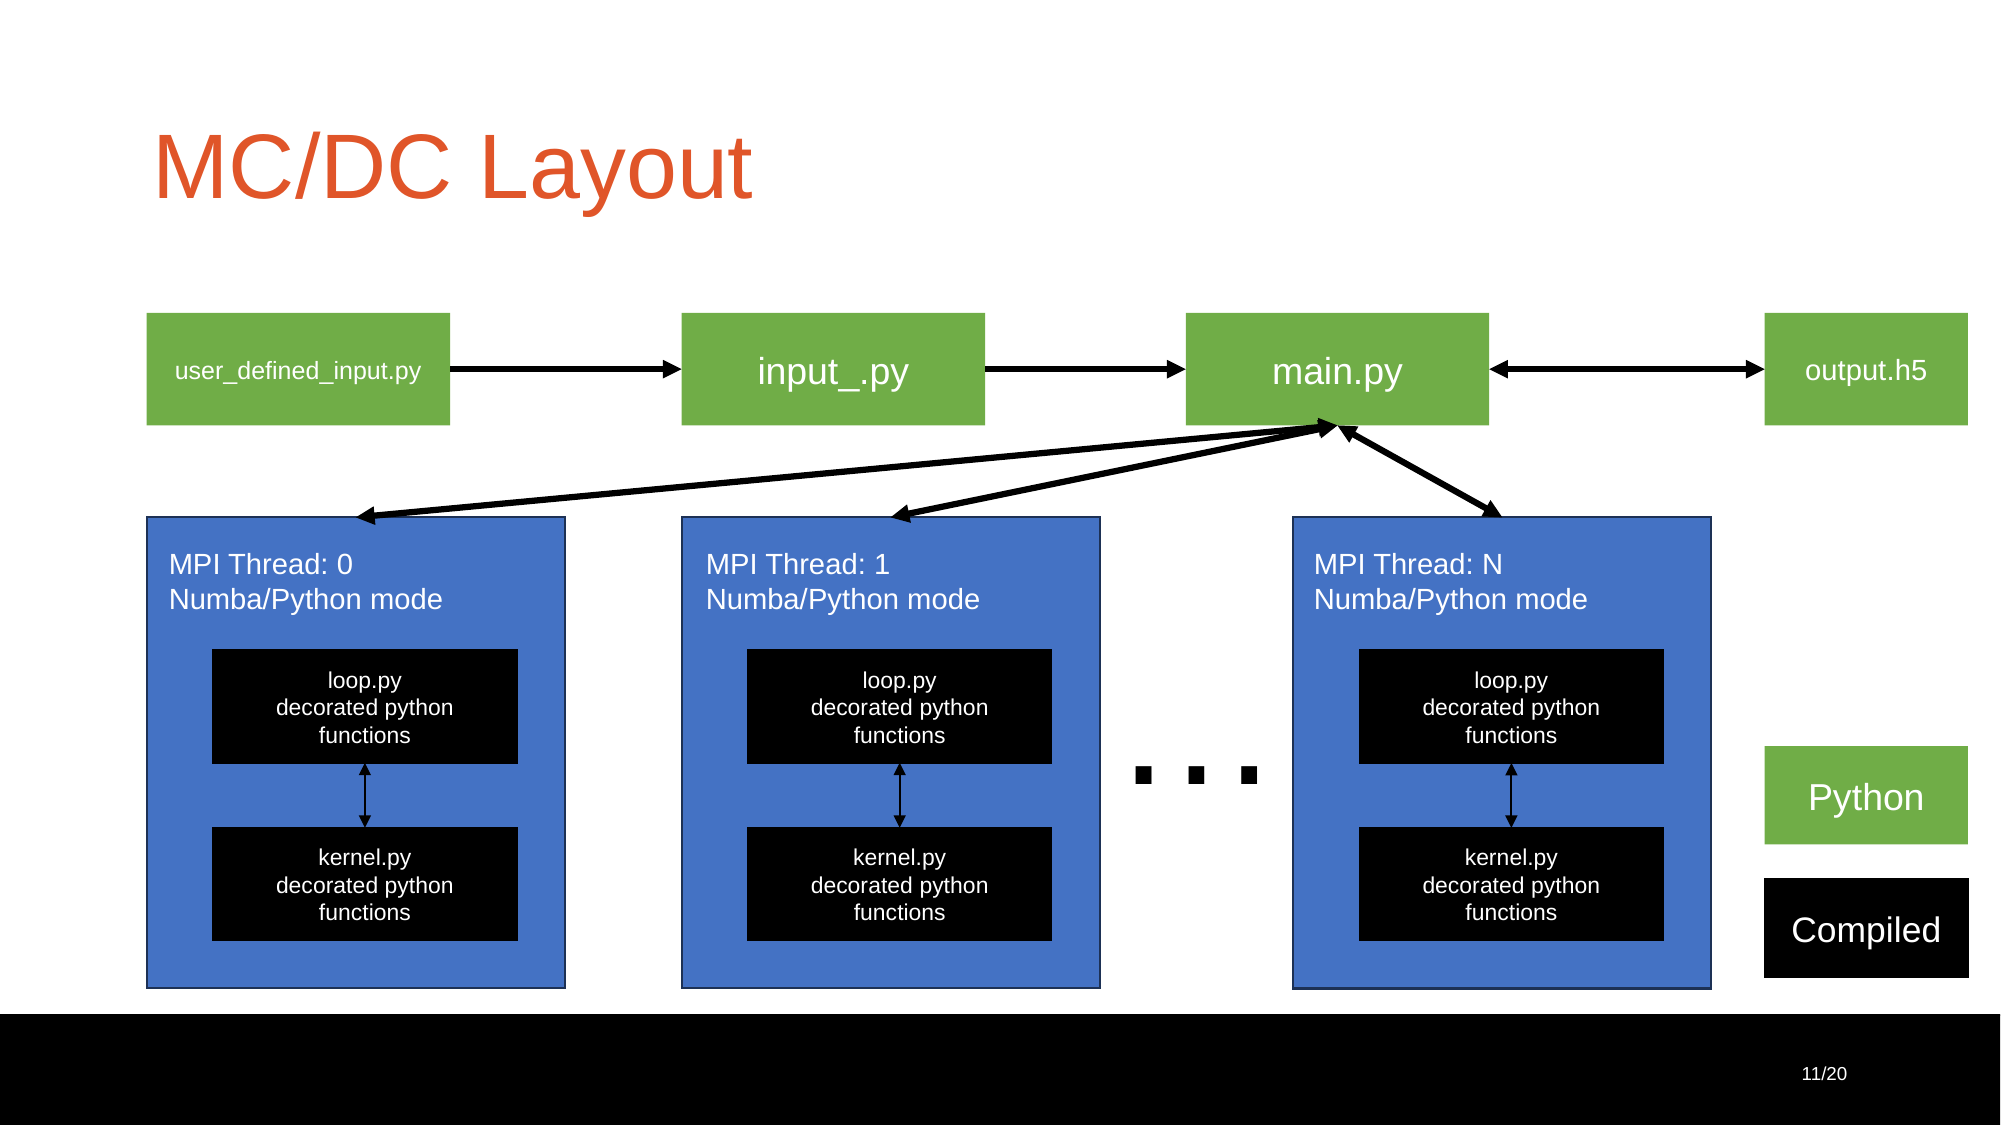

# MC/DC Layout
user_defined_input.py
input_.py
main.py
output.h5

MPI Thread: 0
Numba/Python mode
loop.py
decorated python functions
kernel.py
decorated python functions

MPI Thread: 1
Numba/Python mode
loop.py
decorated python functions
kernel.py
decorated python functions

MPI Thread: N
Numba/Python mode
loop.py
decorated python functions
kernel.py
decorated python functions
…
Python
Compiled
11